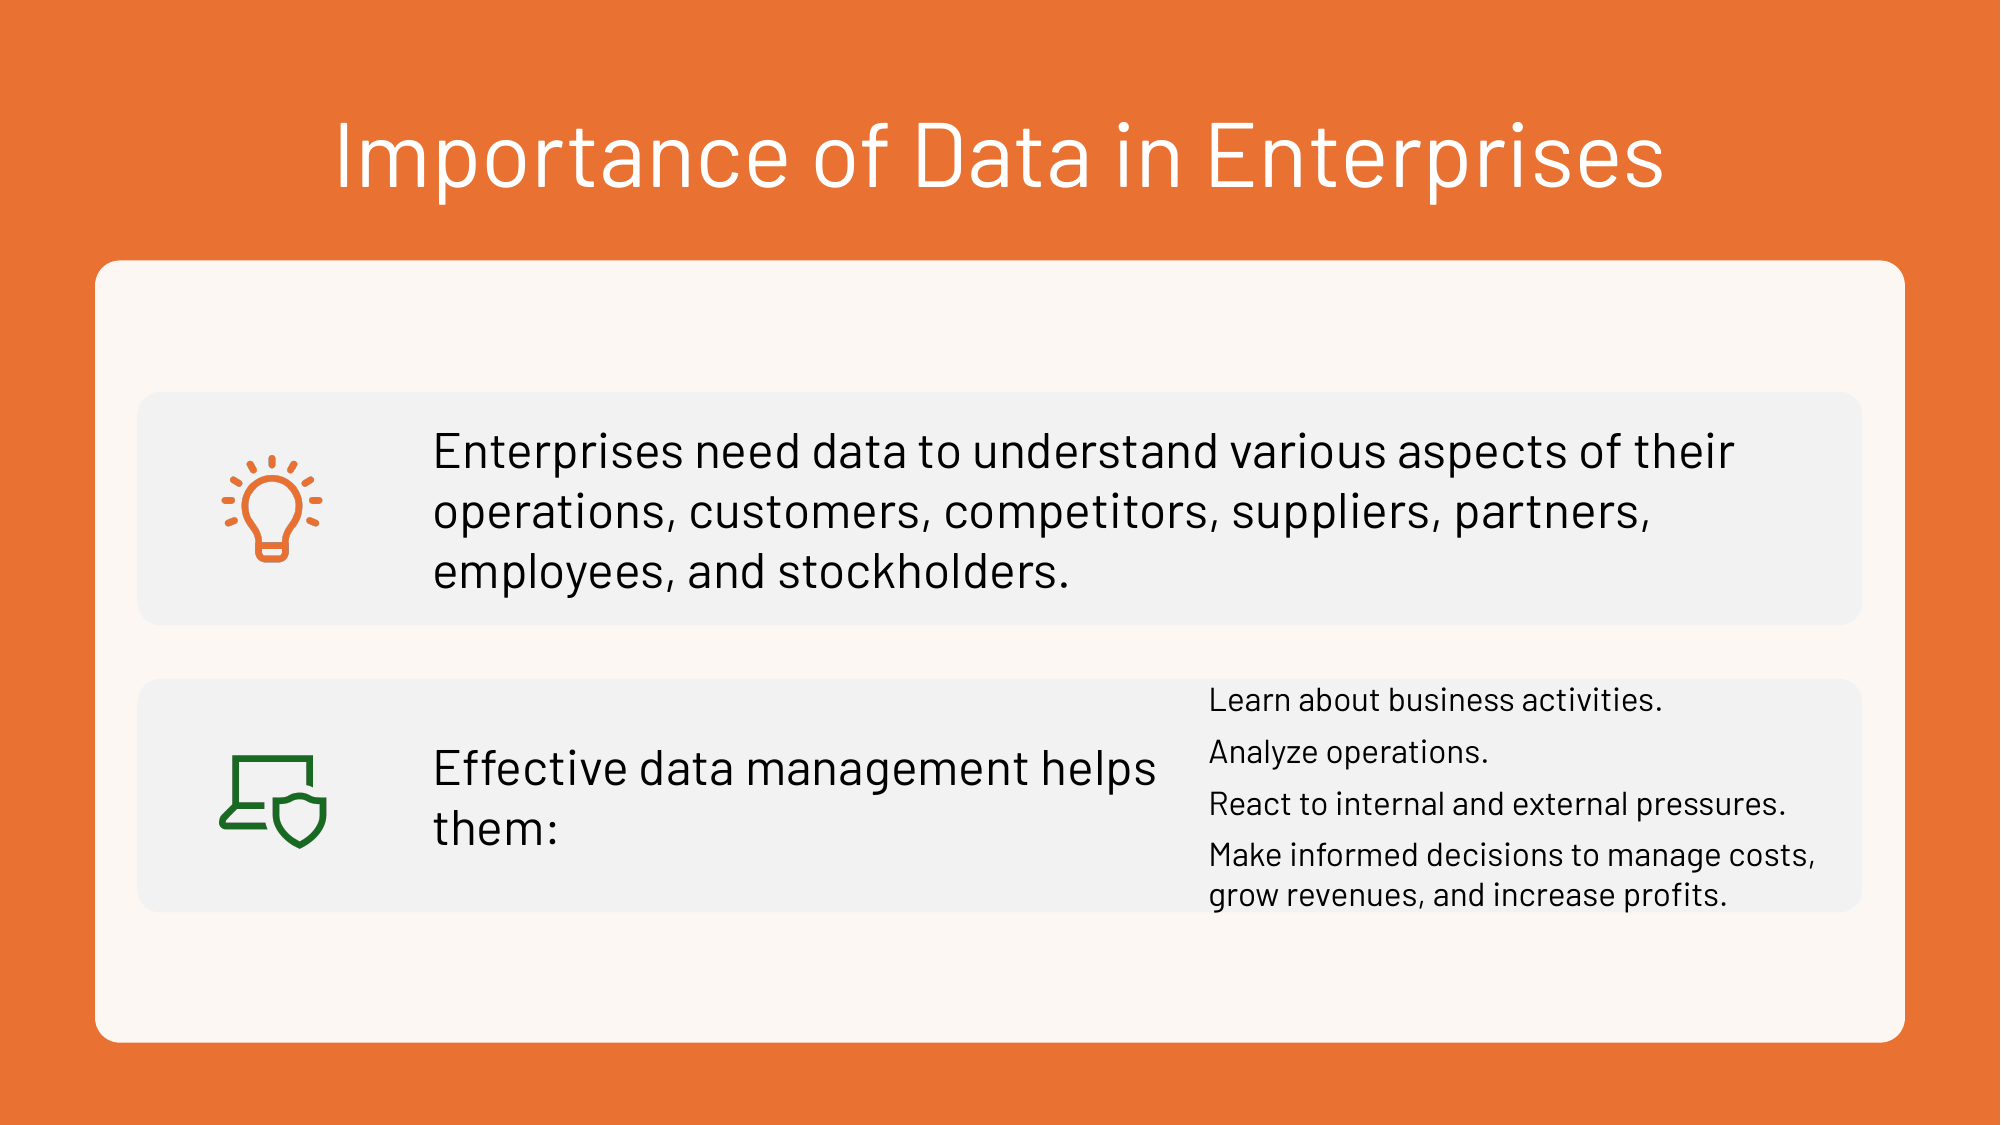

# Importance of Data in Enterprises

Enterprises need data to understand various aspects of their operations, customers, competitors, suppliers, partners, employees, and stockholders.
Effective data management helps them:
Learn about business activities.
Analyze operations.
React to internal and external pressures.
Make informed decisions to manage costs, grow revenues, and increase profits.